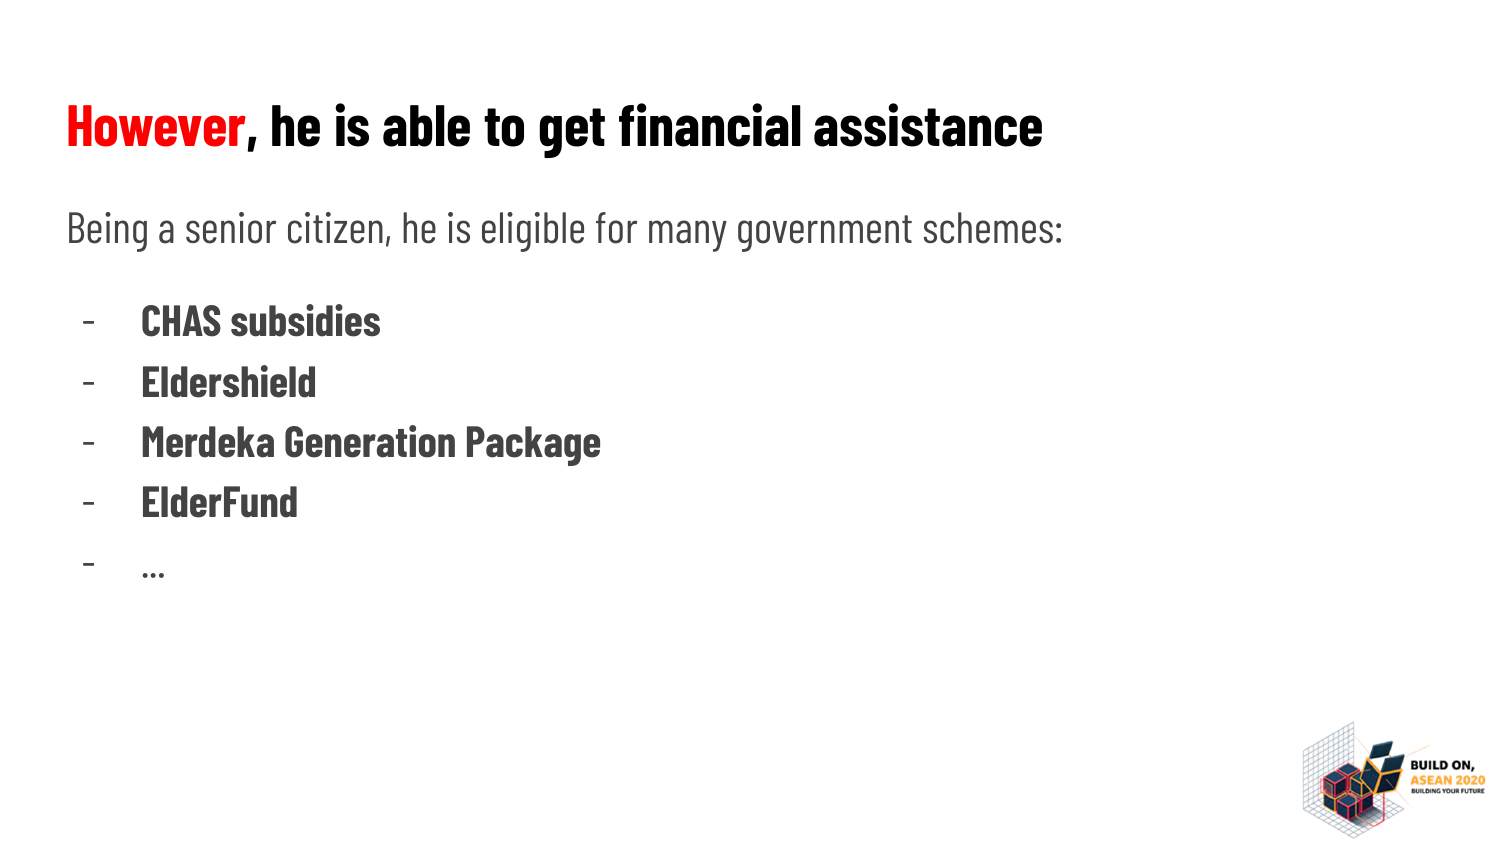

# However, he is able to get financial assistance
Being a senior citizen, he is eligible for many government schemes:
CHAS subsidies
Eldershield
Merdeka Generation Package
ElderFund
...